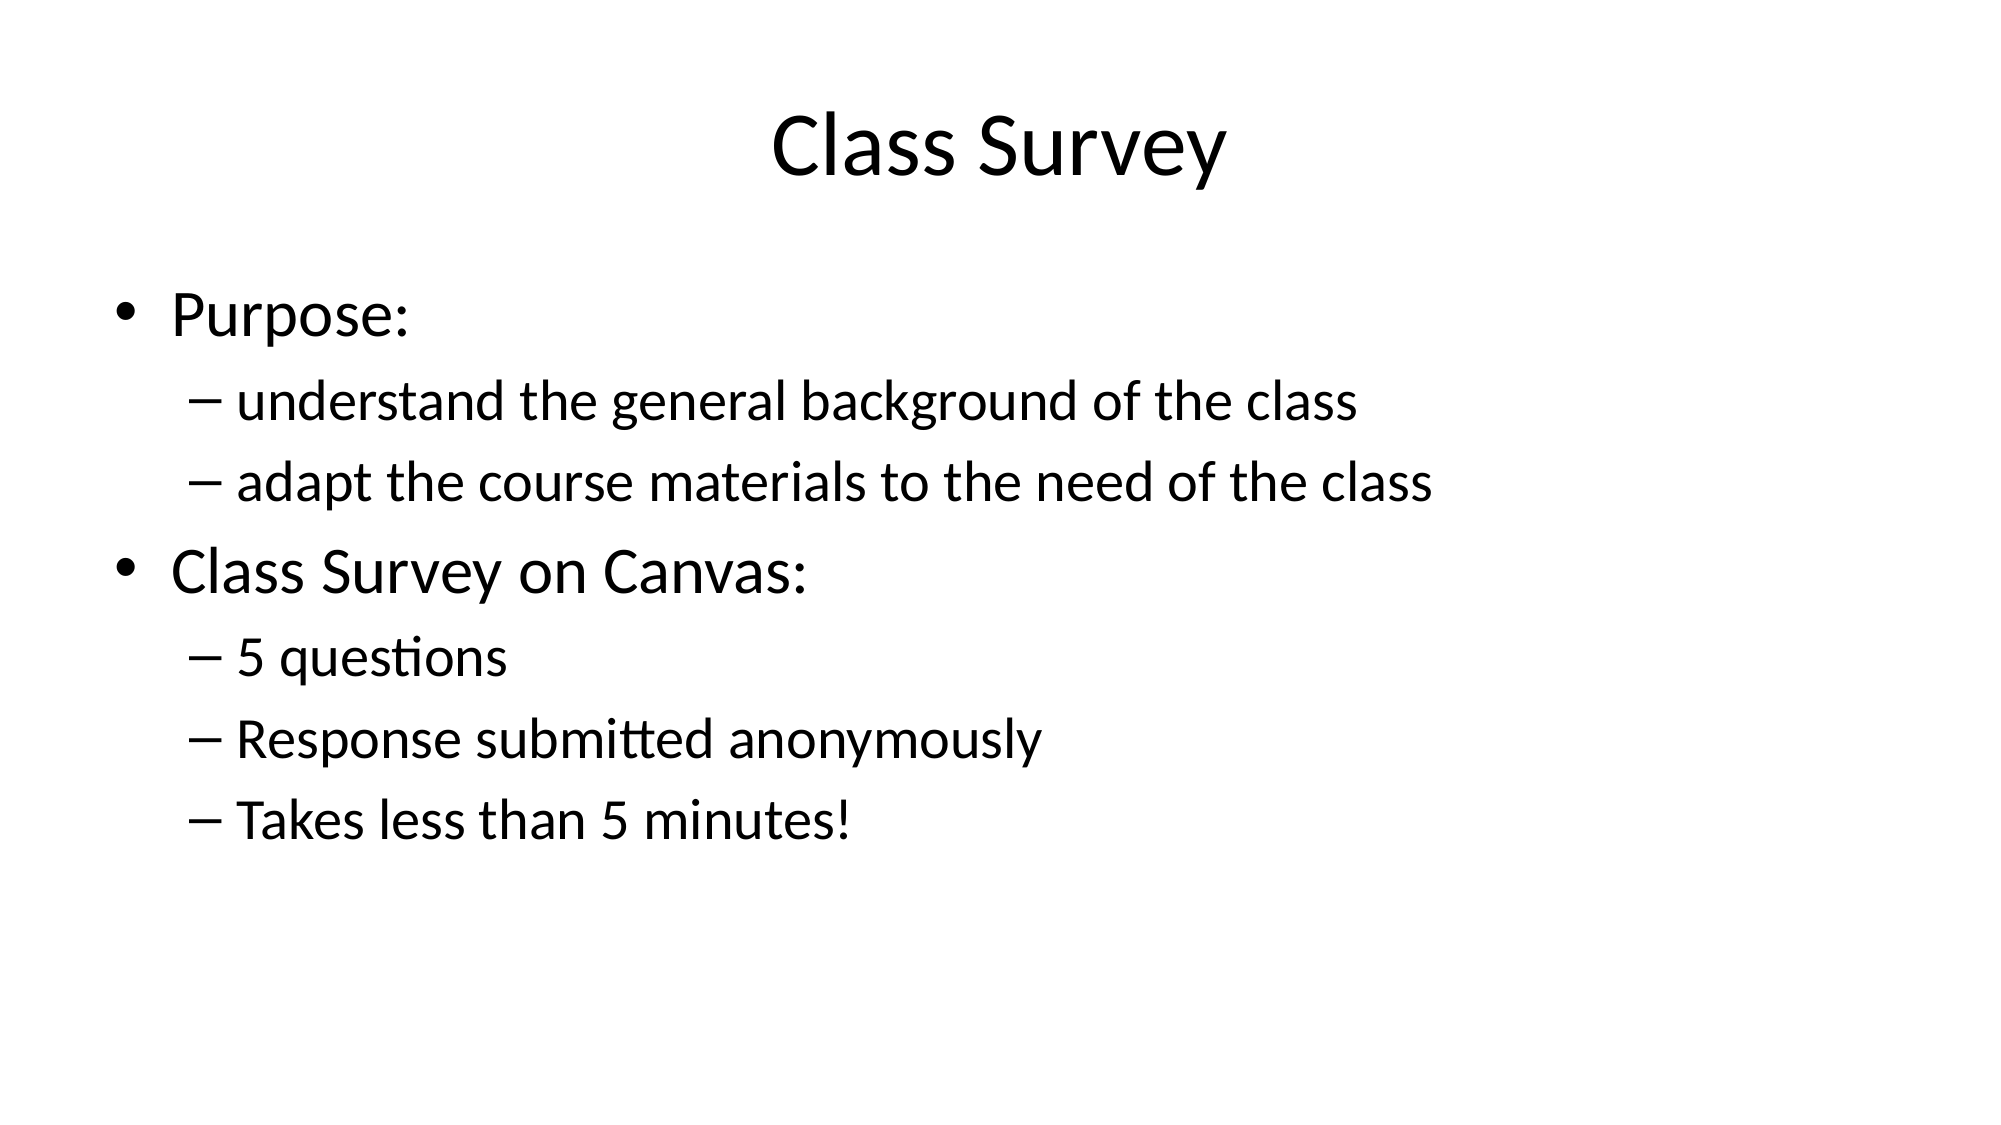

# Class Survey
Purpose:
understand the general background of the class
adapt the course materials to the need of the class
Class Survey on Canvas:
5 questions
Response submitted anonymously
Takes less than 5 minutes!